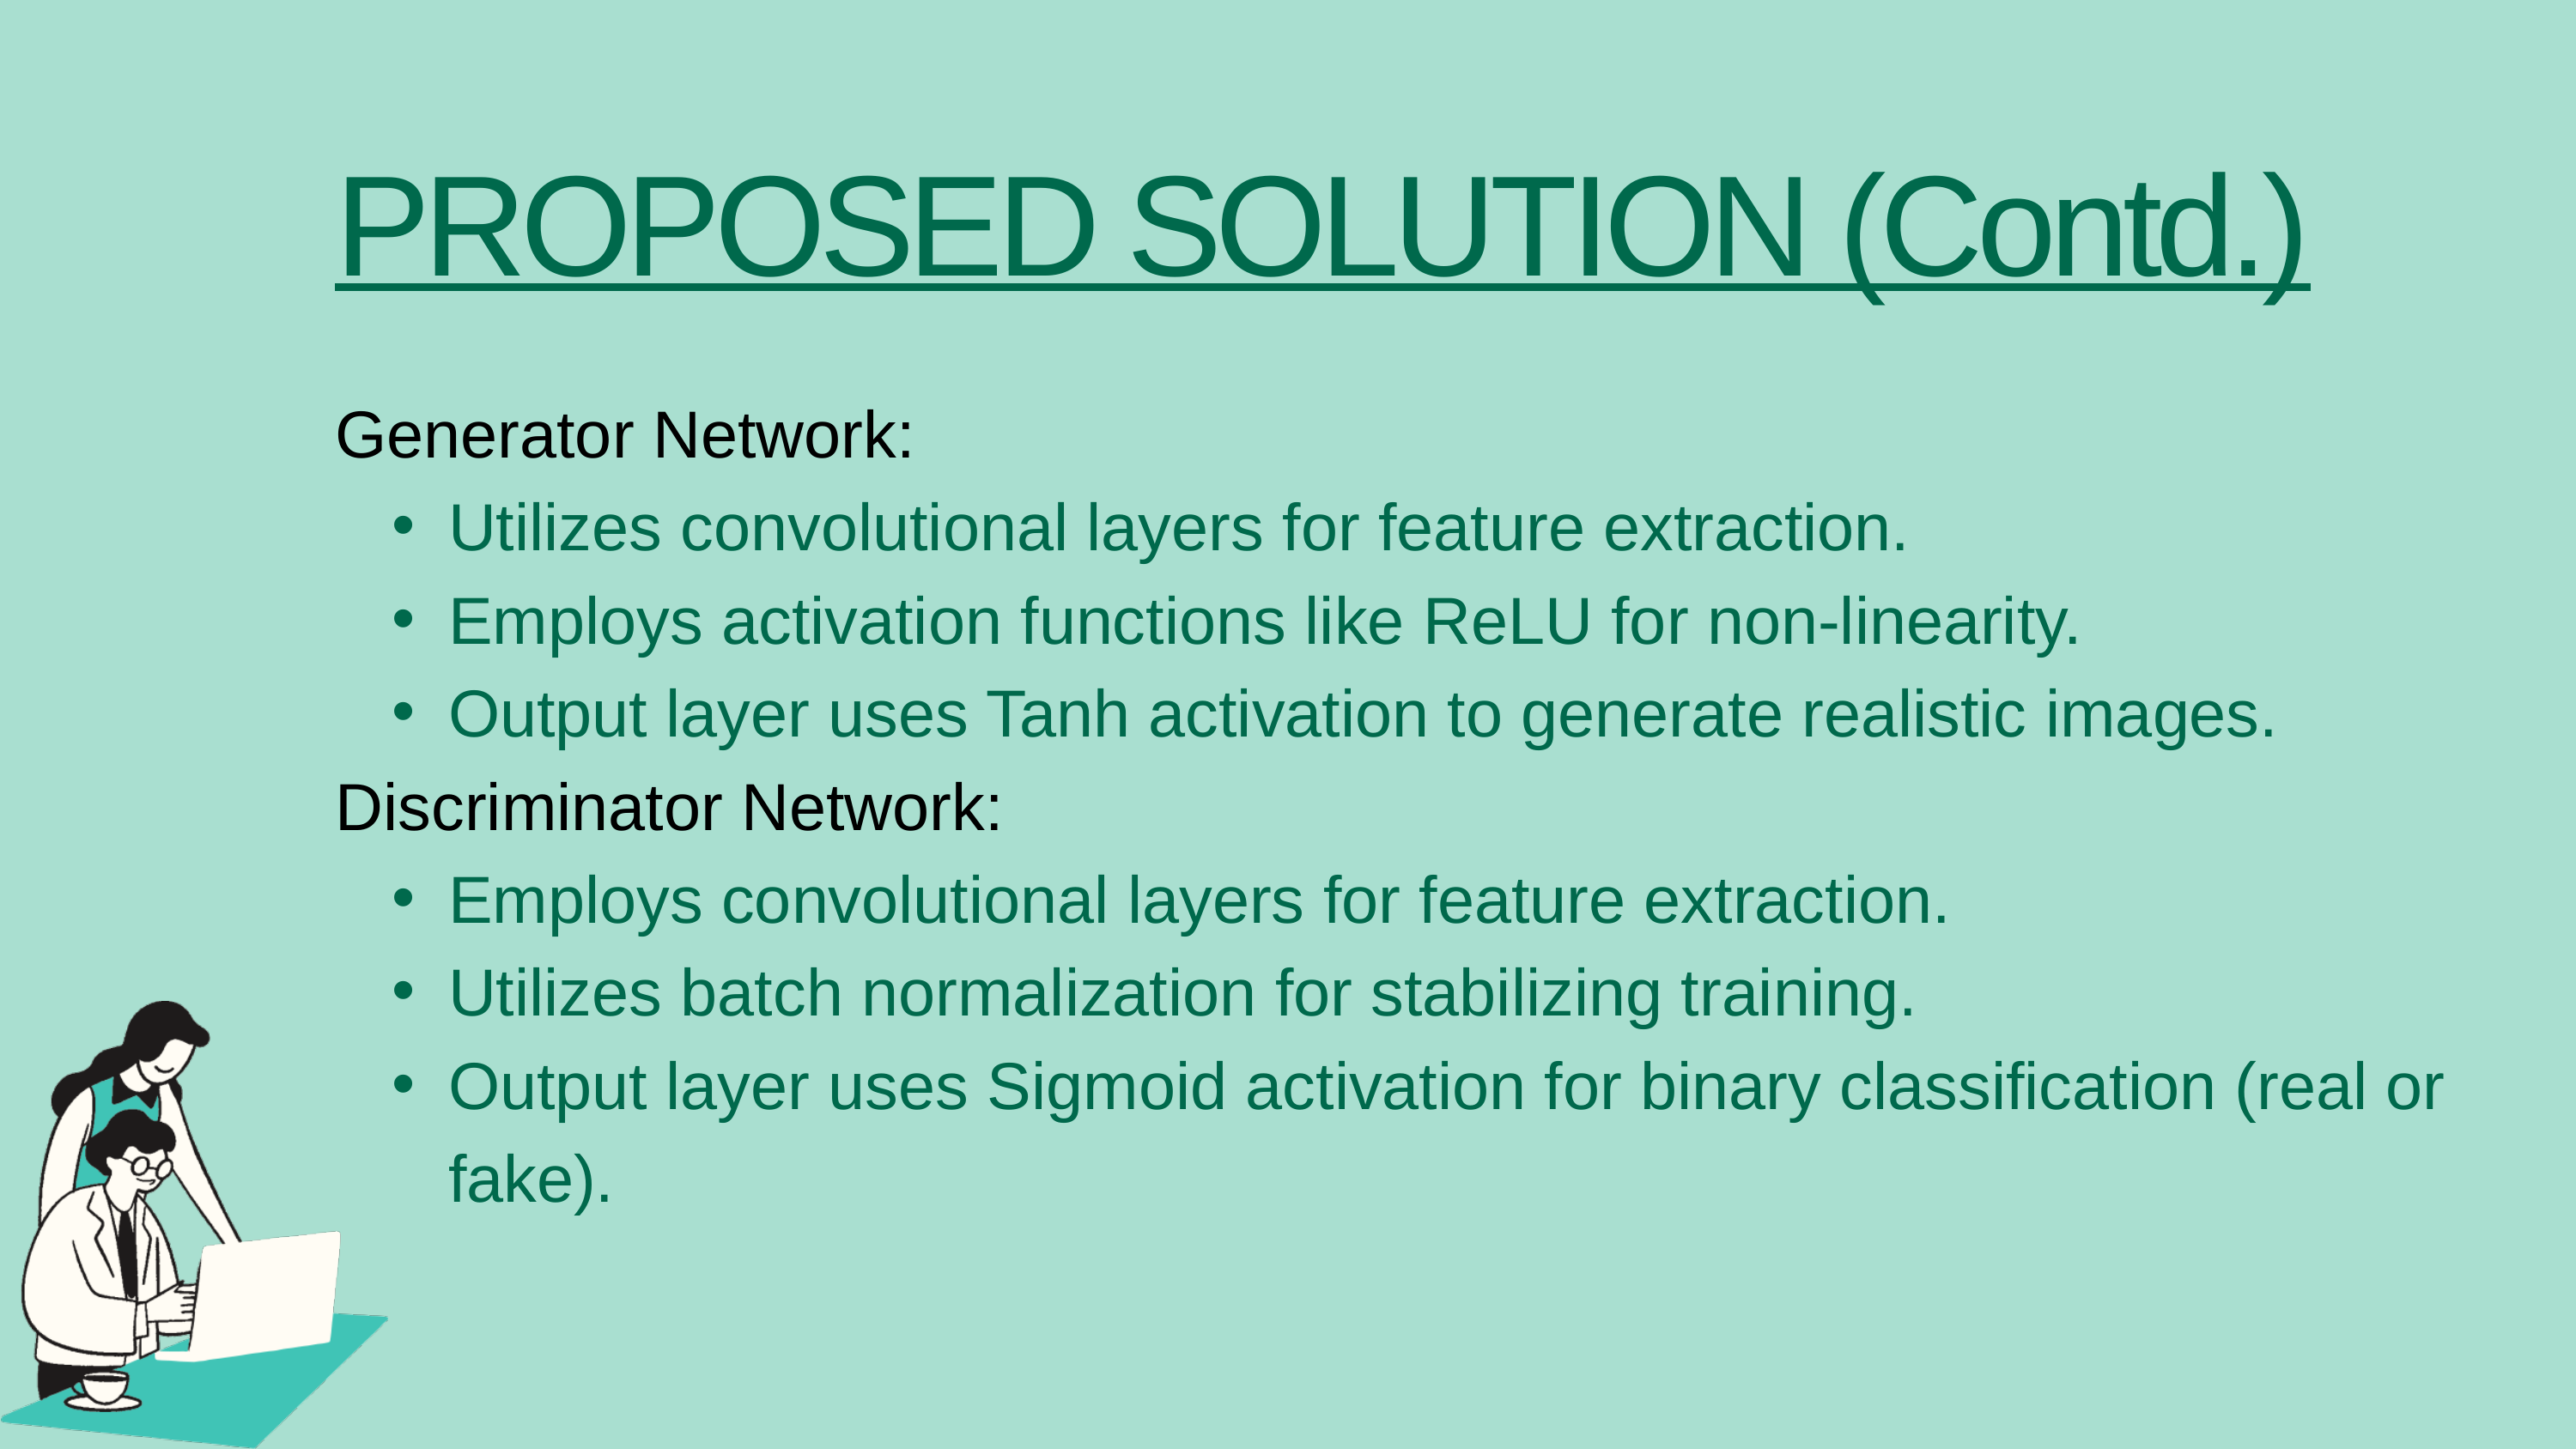

PROPOSED SOLUTION (Contd.)
Generator Network:
Utilizes convolutional layers for feature extraction.
Employs activation functions like ReLU for non-linearity.
Output layer uses Tanh activation to generate realistic images.
Discriminator Network:
Employs convolutional layers for feature extraction.
Utilizes batch normalization for stabilizing training.
Output layer uses Sigmoid activation for binary classification (real or fake).